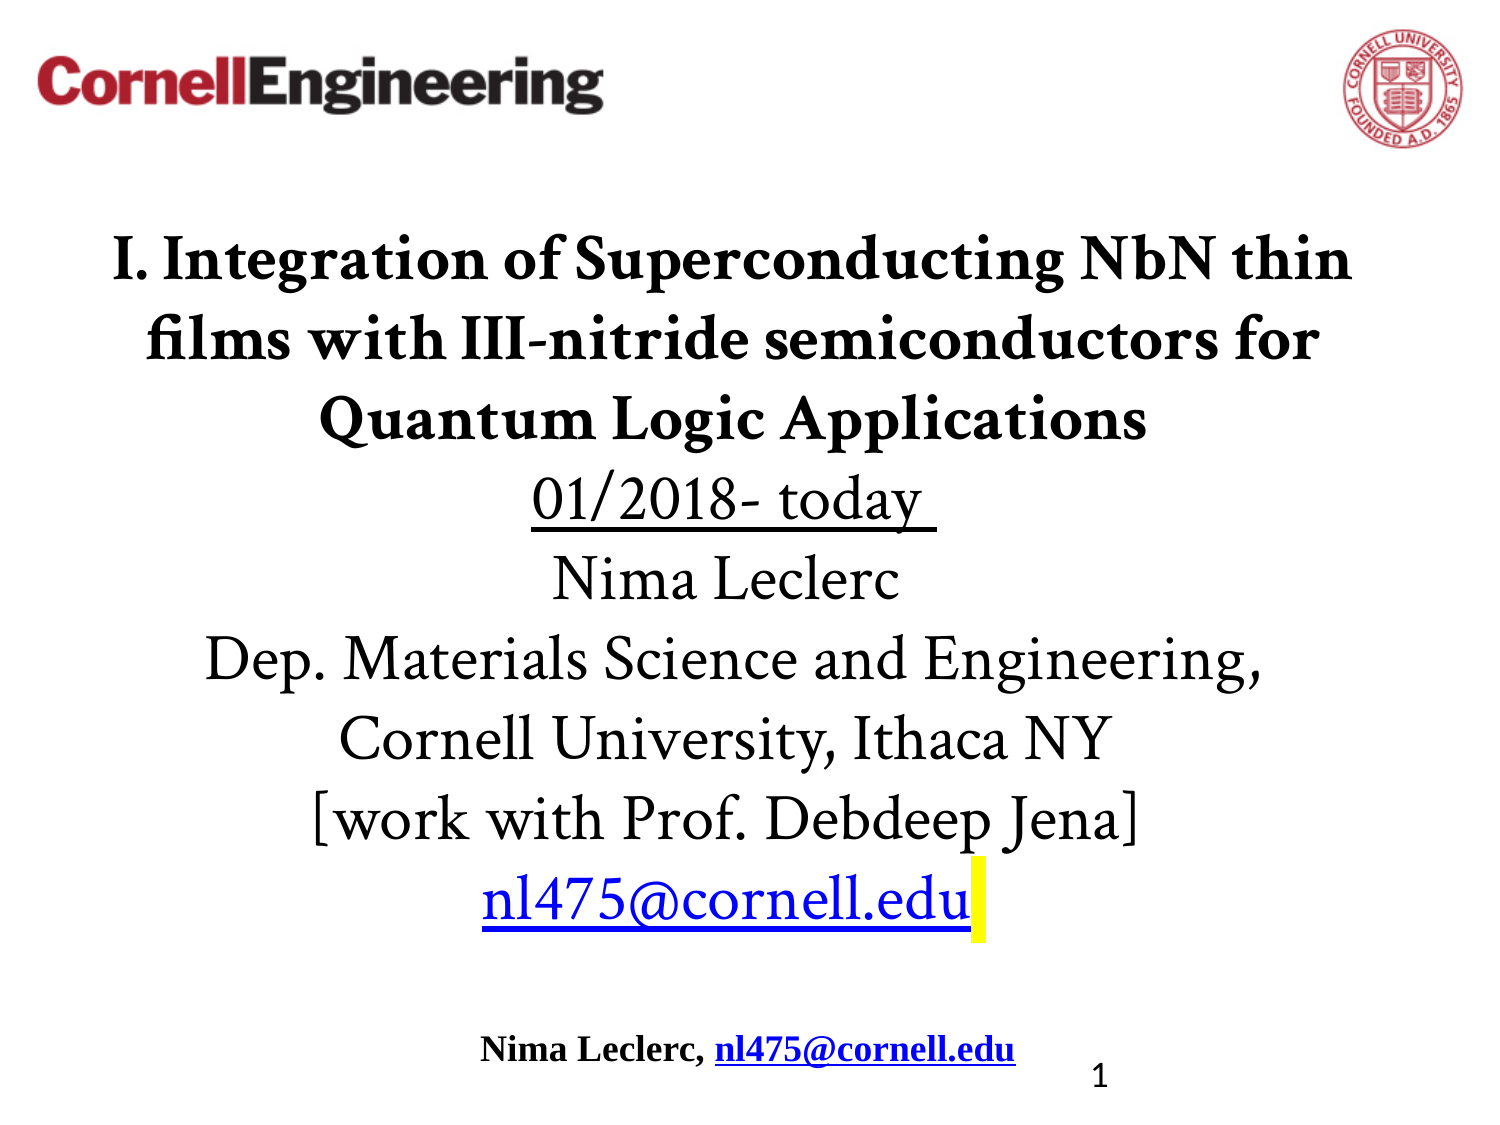

# I. Integration of Superconducting NbN thin films with III-nitride semiconductors for Quantum Logic Applications 01/2018- today Nima Leclerc Dep. Materials Science and Engineering, Cornell University, Ithaca NY [work with Prof. Debdeep Jena] nl475@cornell.edu
Nima Leclerc, nl475@cornell.edu
1